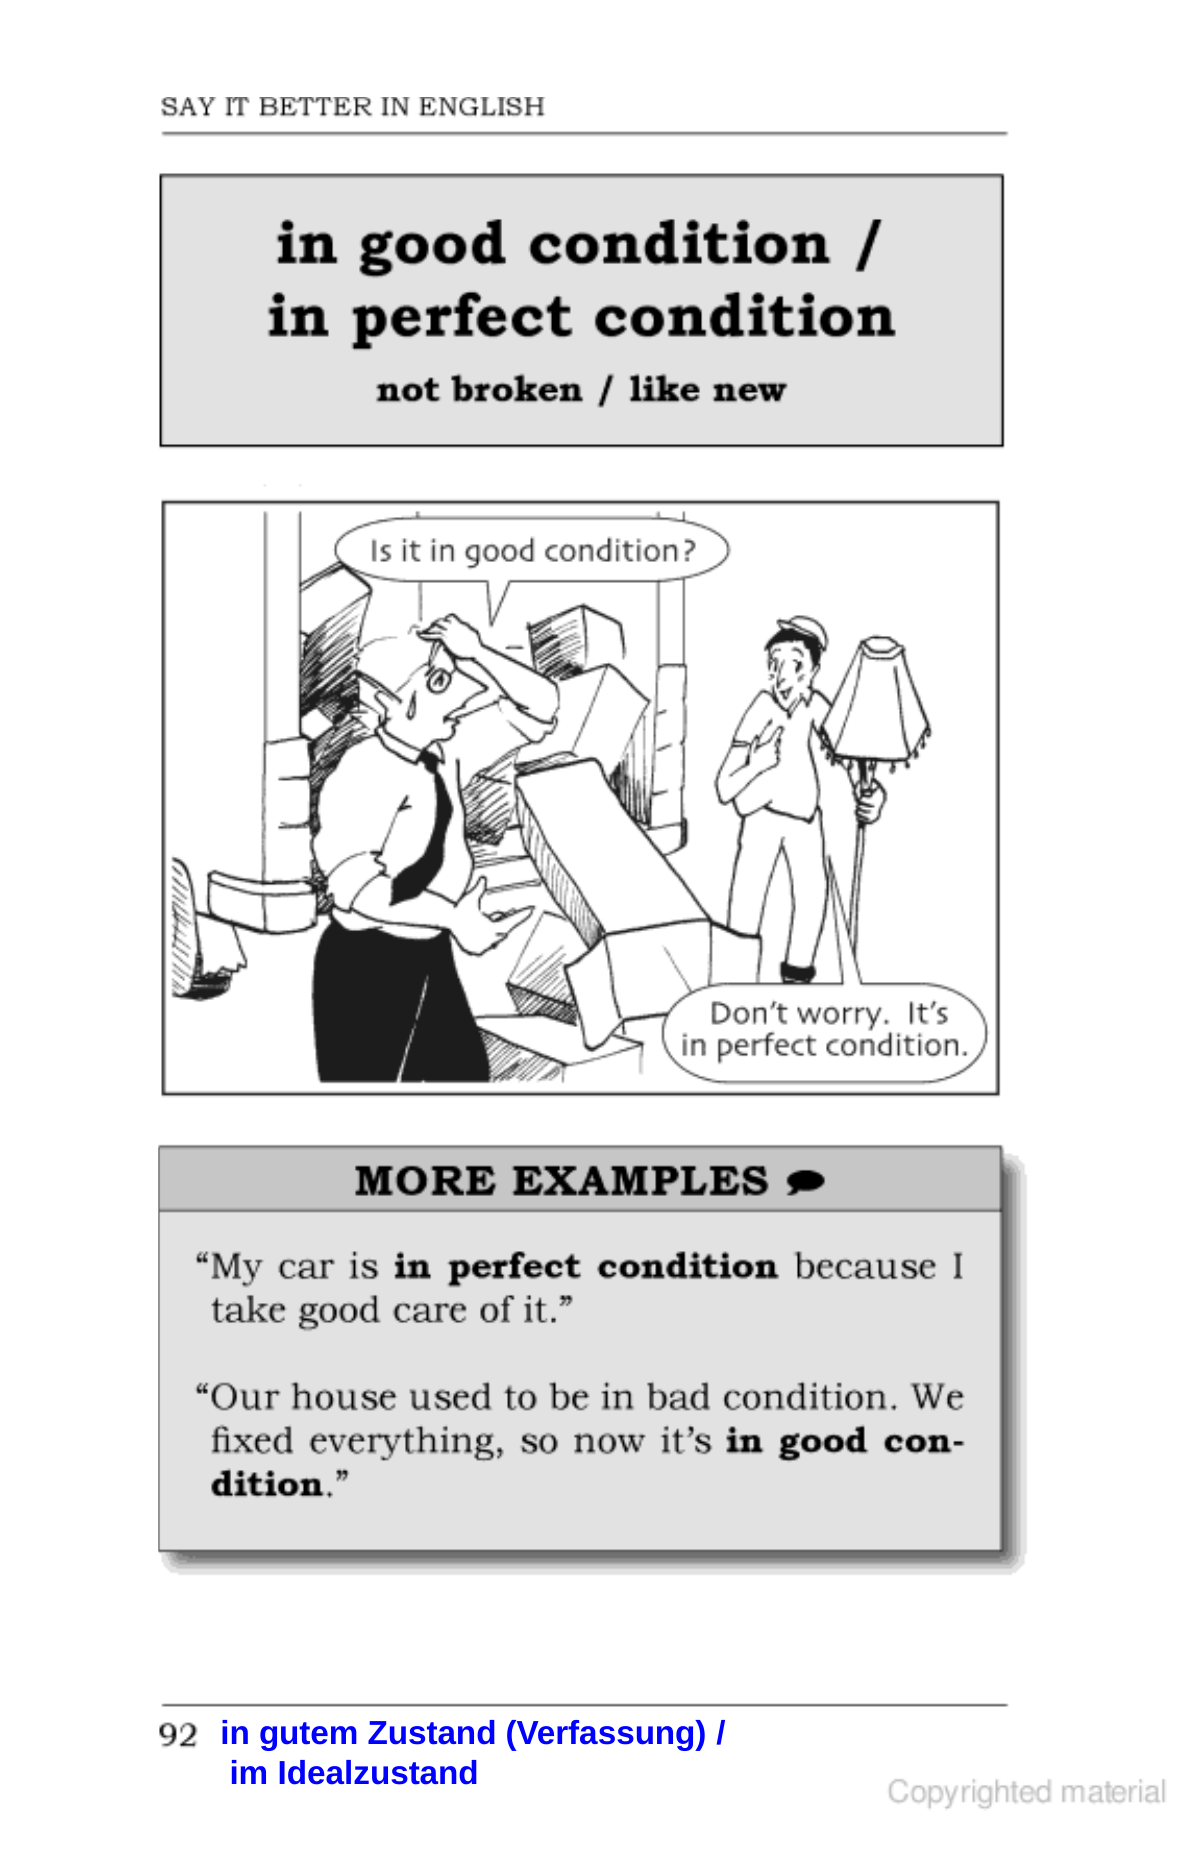

in gutem Zustand (Verfassung) /  im Idealzustand